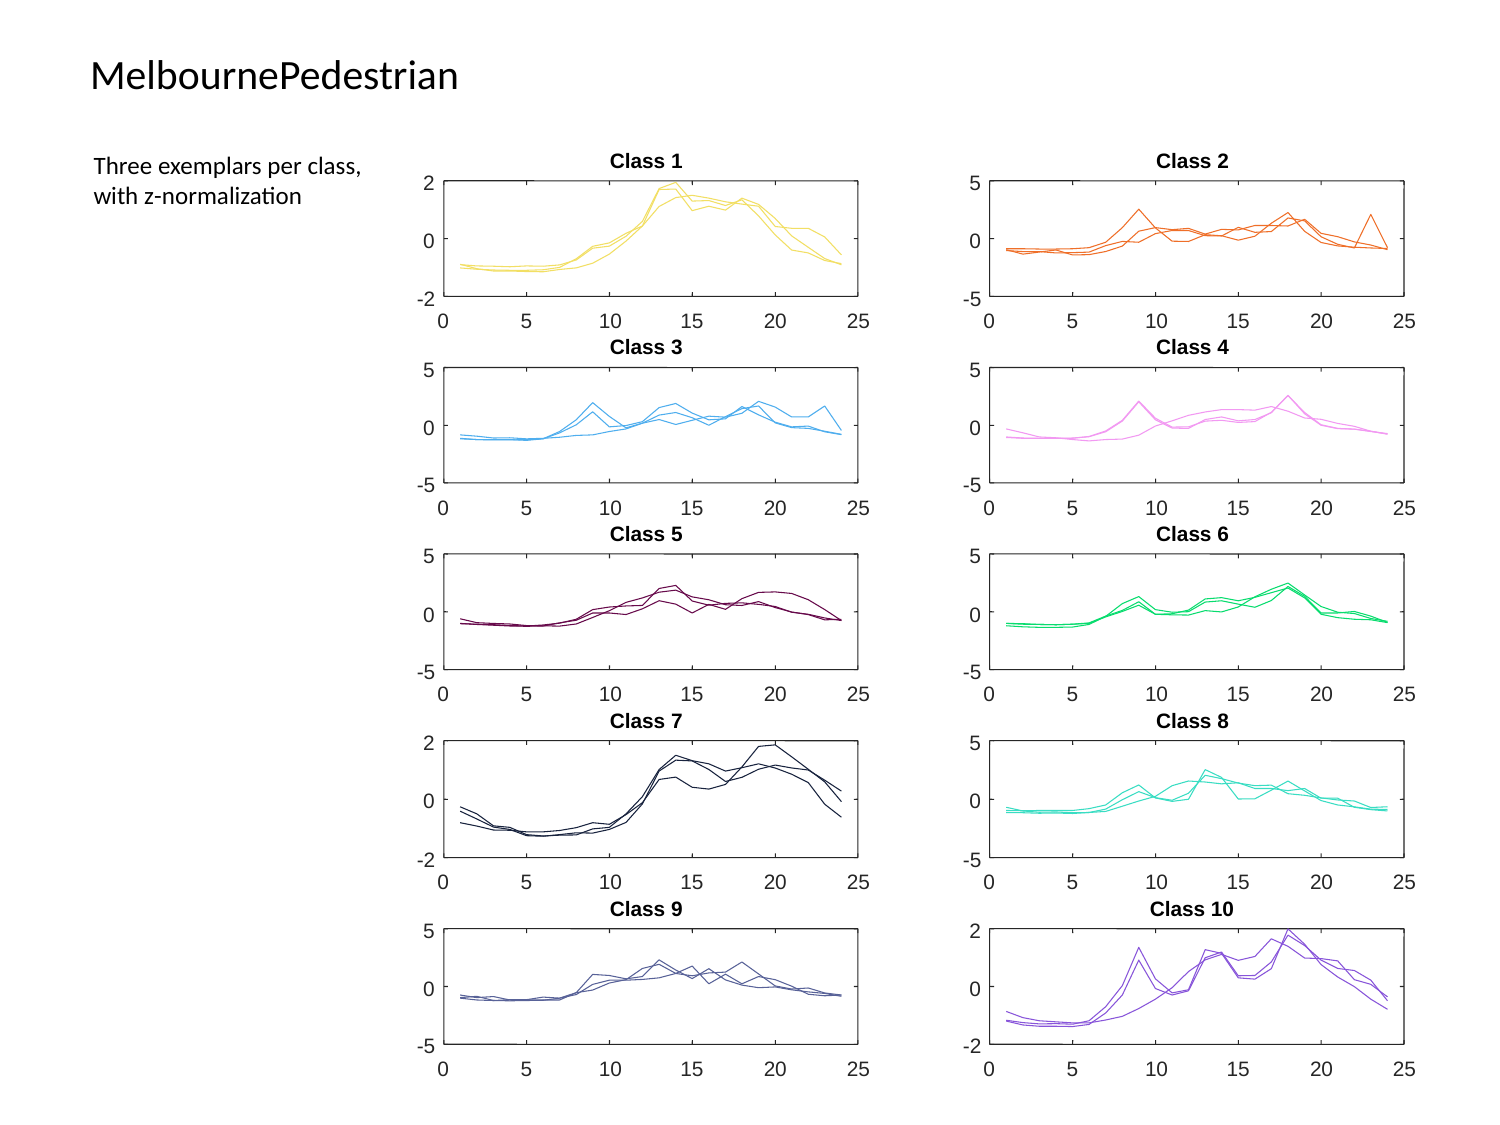

# MelbournePedestrian
Three exemplars per class, with z-normalization
Class 1
Class 2
2
5

0
0

-2
-5

0
5
10
15
20
25
0
5
10
15
20
25
Class 3
Class 4
5
5

0
0

-5
-5

0
5
10
15
20
25
0
5
10
15
20
25
Class 6
Class 5
5
5

0
0

-5
-5

0
5
10
15
20
25
0
5
10
15
20
25
Class 7
Class 8
2
5

0
0

-2
-5

0
5
10
15
20
25
0
5
10
15
20
25
Class 9
Class 10
5
2

0
0

-5
-2

0
5
10
15
20
25
0
5
10
15
20
25